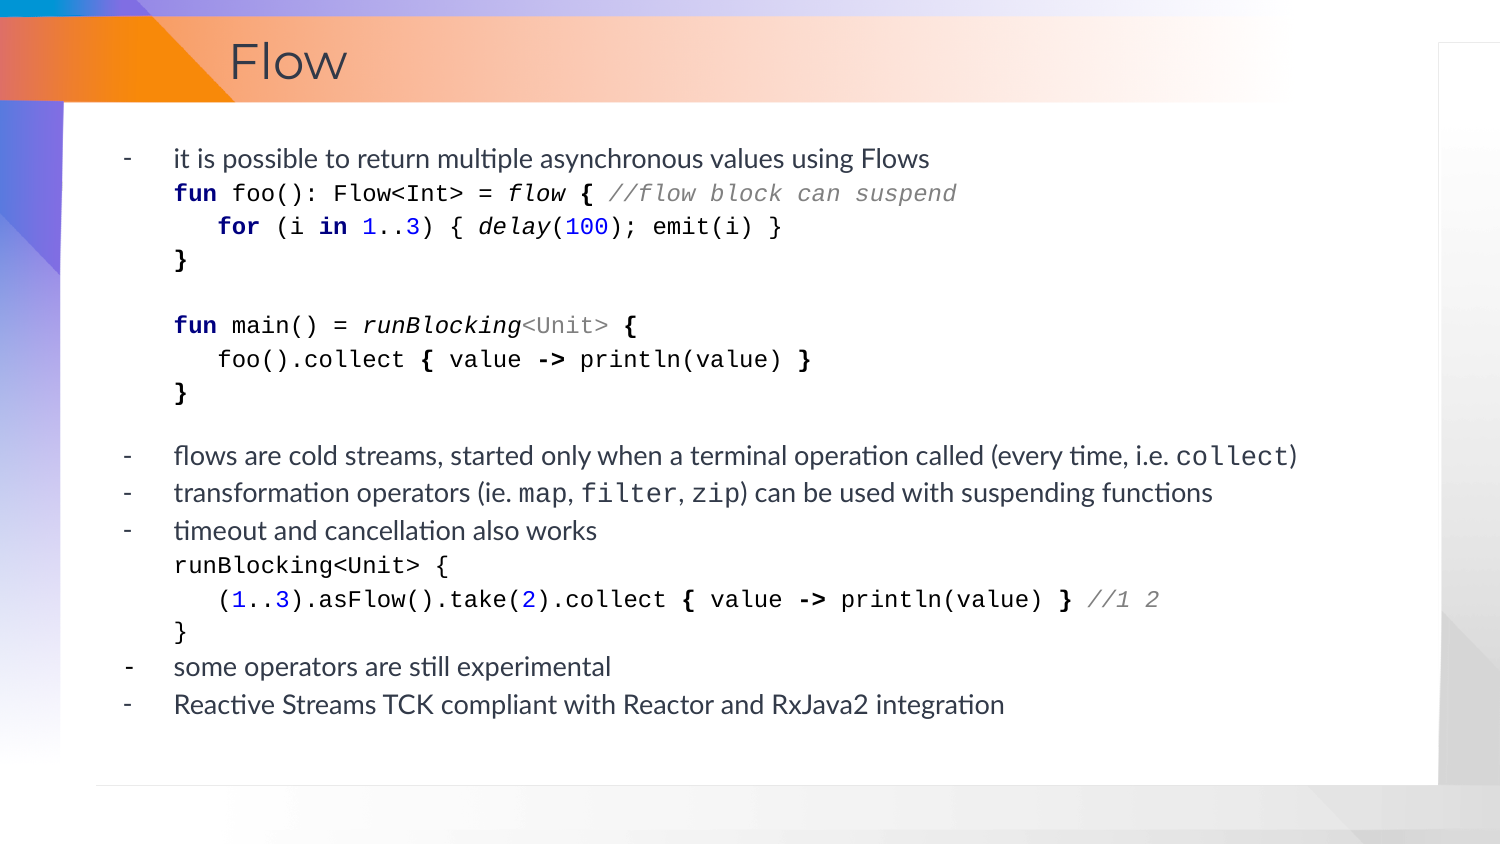

# Flow
it is possible to return multiple asynchronous values using Flows
fun foo(): Flow<Int> = flow { //flow block can suspend
   for (i in 1..3) { delay(100); emit(i) }
}
fun main() = runBlocking<Unit> {
   foo().collect { value -> println(value) }
}
flows are cold streams, started only when a terminal operation called (every time, i.e. collect)
transformation operators (ie. map, filter, zip) can be used with suspending functions
timeout and cancellation also works
runBlocking<Unit> {
   (1..3).asFlow().take(2).collect { value -> println(value) } //1 2
}
some operators are still experimental
Reactive Streams TCK compliant with Reactor and RxJava2 integration